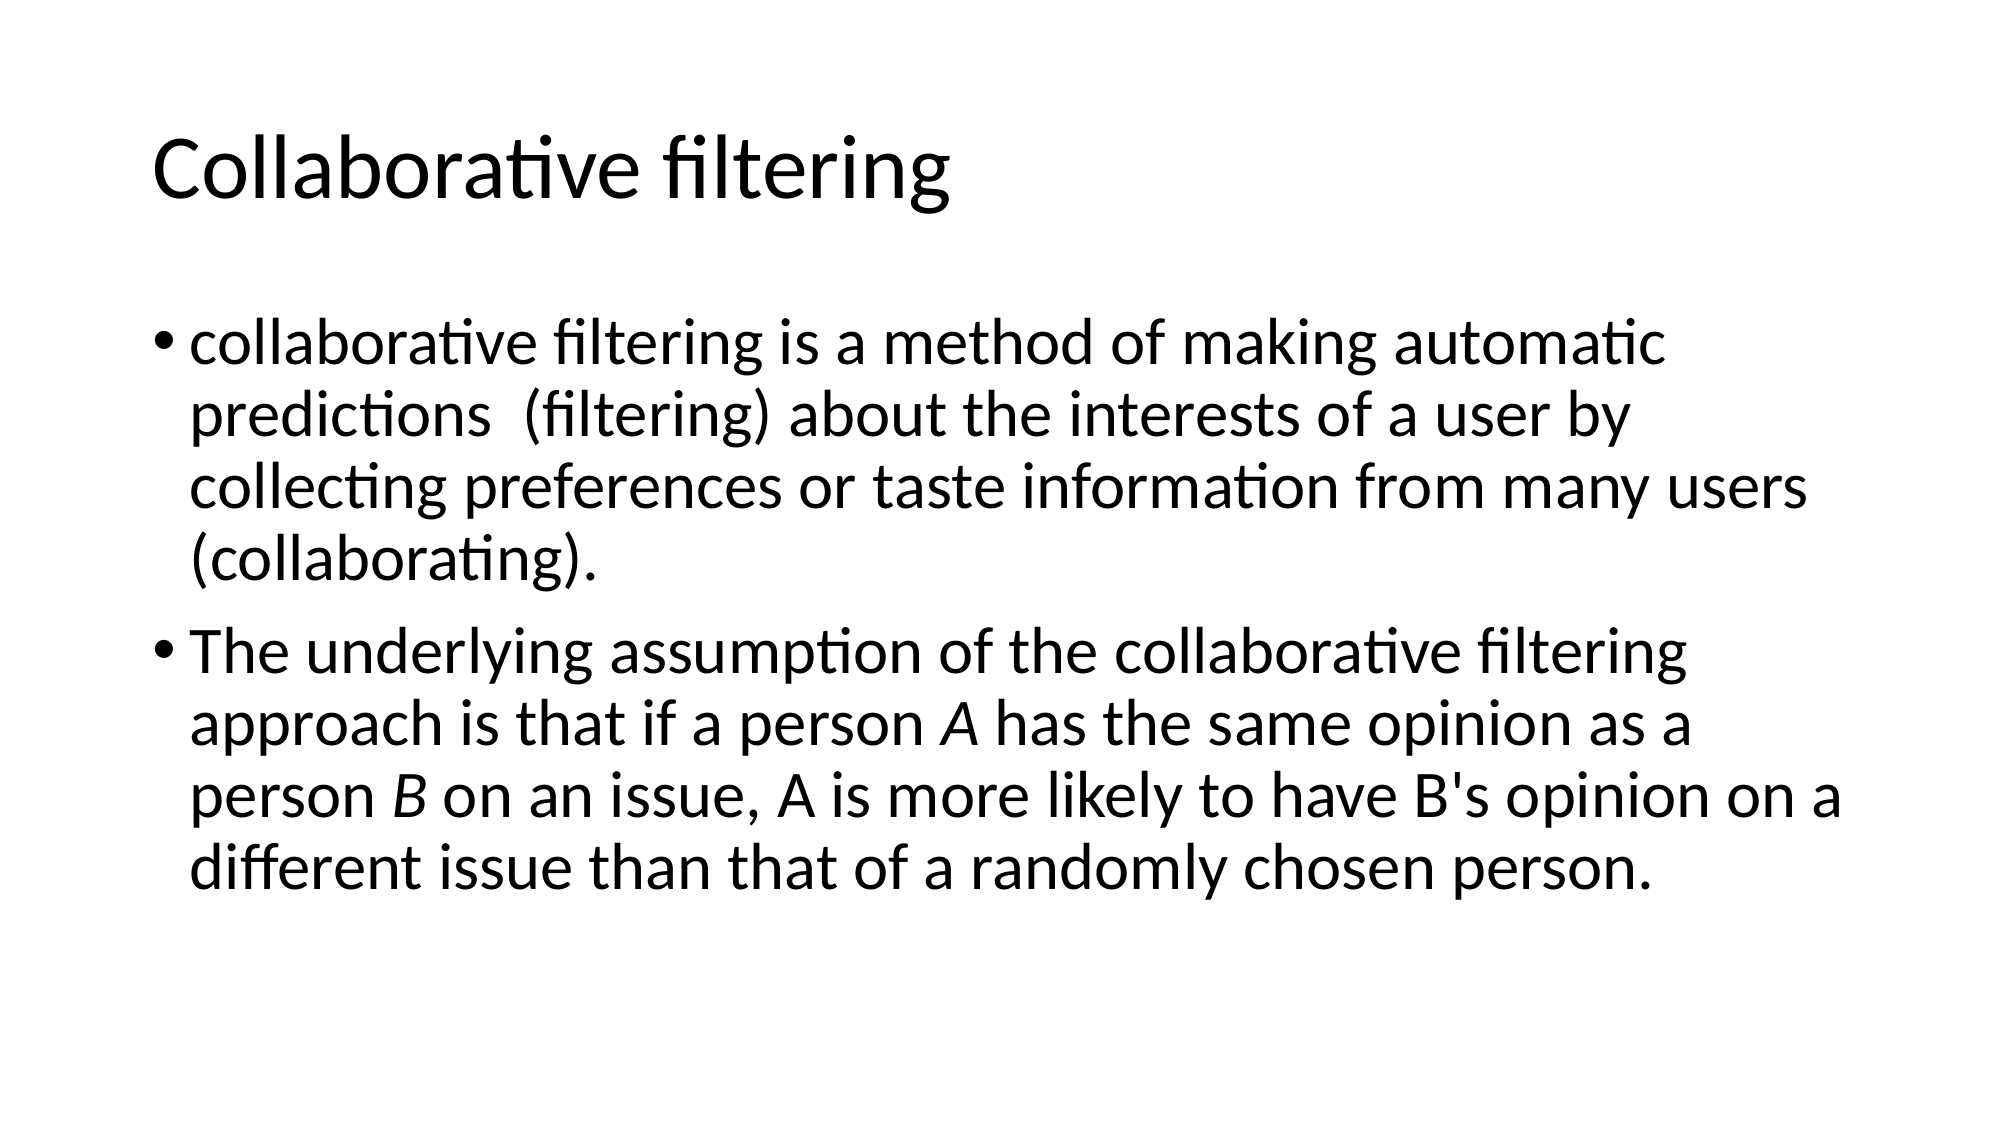

# Collaborative filtering
collaborative filtering is a method of making automatic predictions  (filtering) about the interests of a user by collecting preferences or taste information from many users (collaborating).
The underlying assumption of the collaborative filtering approach is that if a person A has the same opinion as a person B on an issue, A is more likely to have B's opinion on a different issue than that of a randomly chosen person.